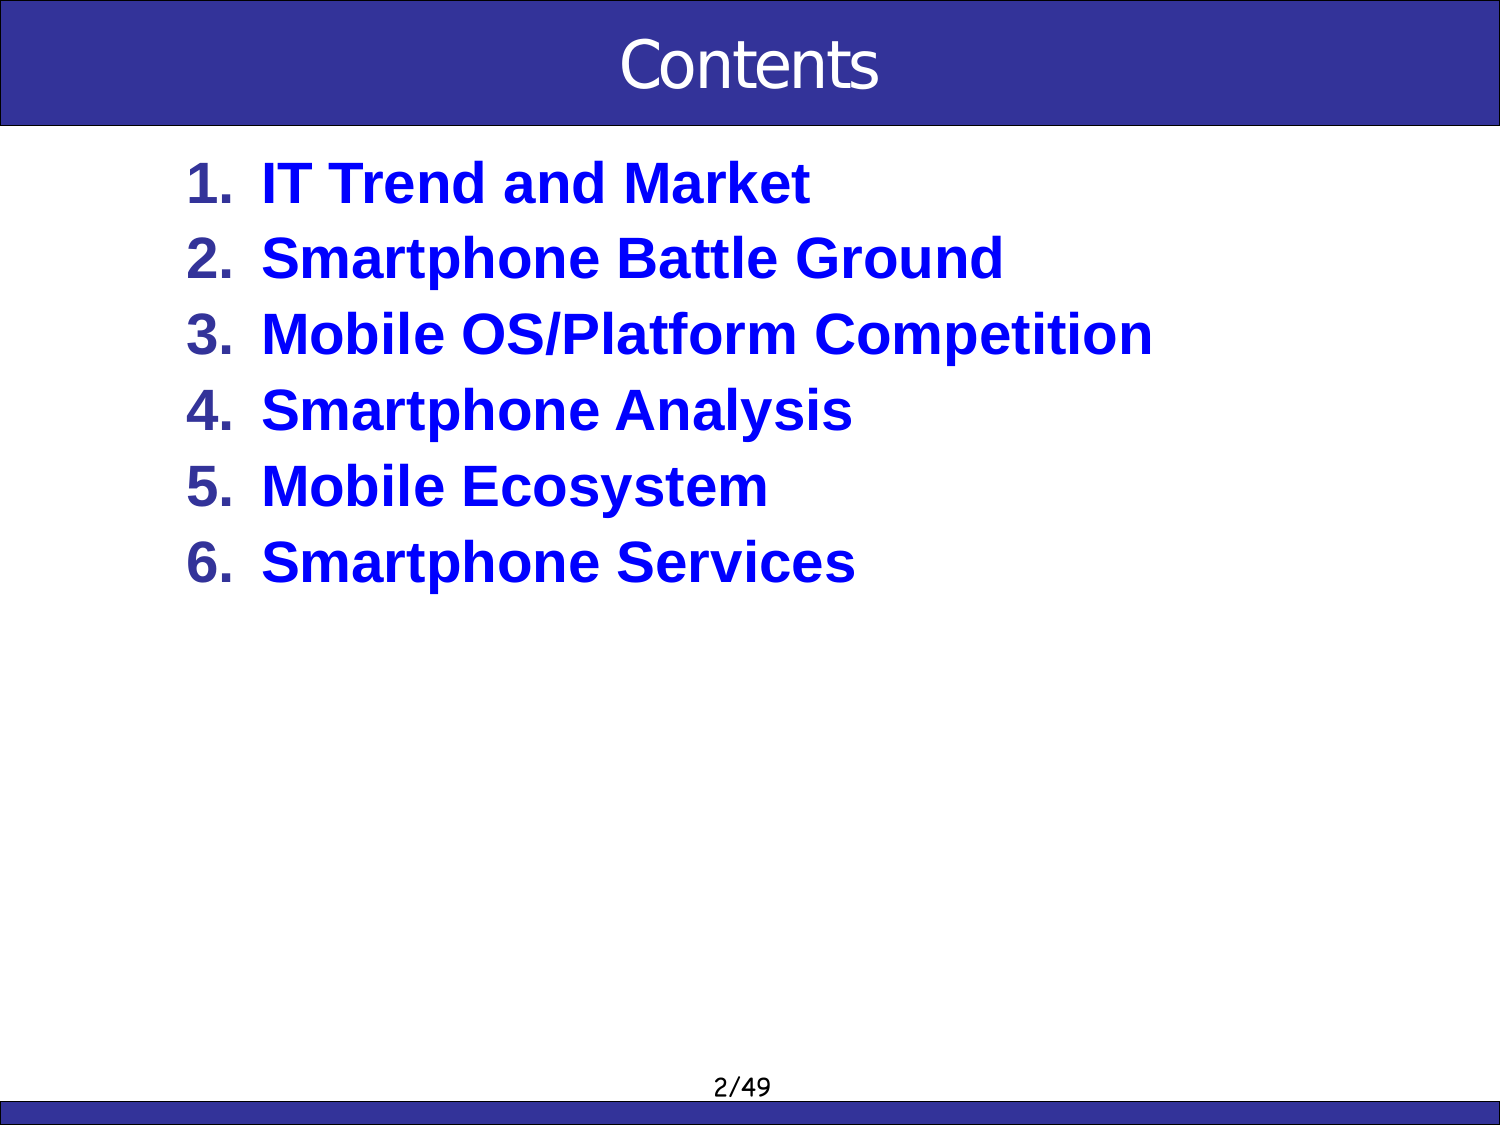

# Contents
IT Trend and Market
Smartphone Battle Ground
Mobile OS/Platform Competition
Smartphone Analysis
Mobile Ecosystem
Smartphone Services

2/49